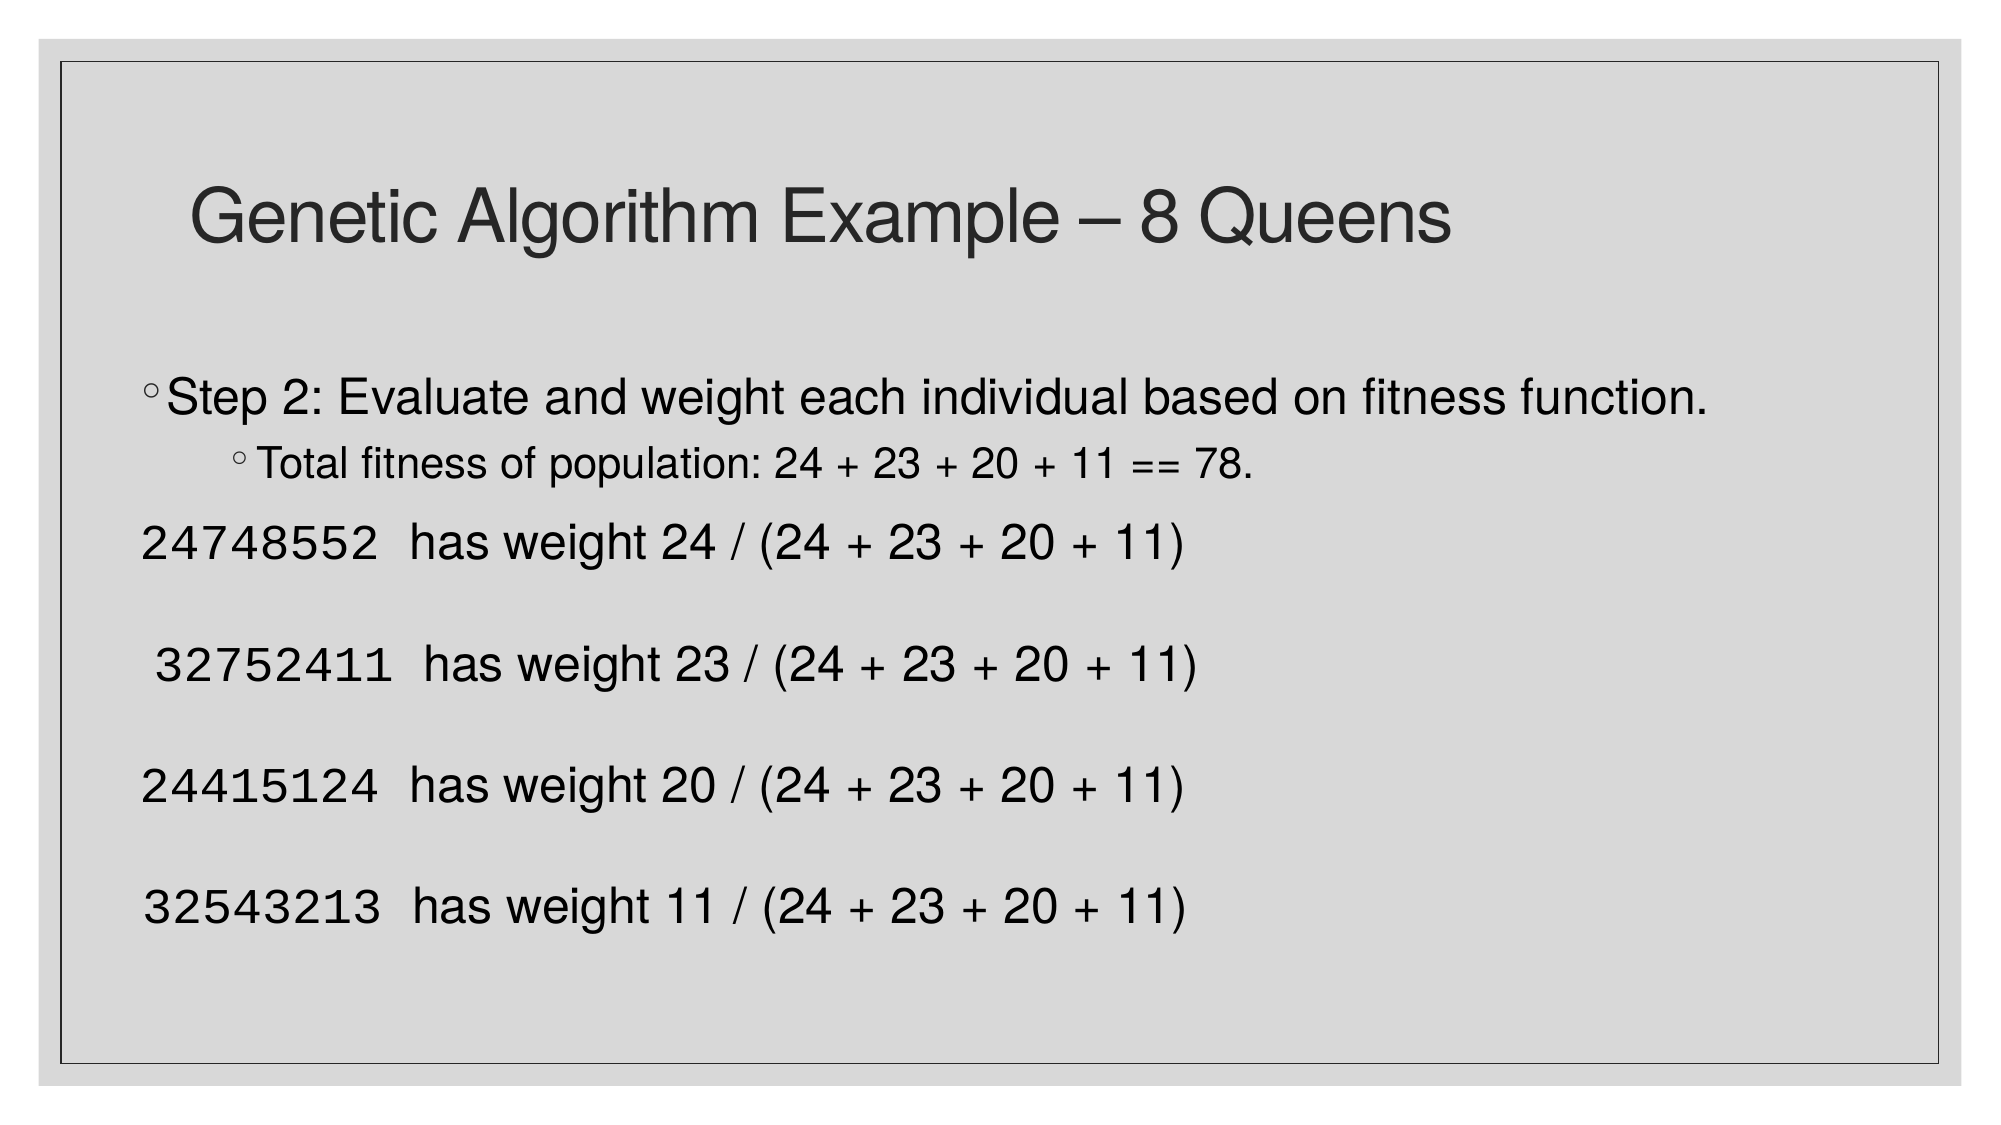

# Genetic Algorithm Example – 8 Queens
Step 2: Evaluate and weight each individual based on fitness function.
Total fitness of population: 24 + 23 + 20 + 11 == 78.

24748552 has weight 24 / (24 + 23 + 20 + 11)
32752411 has weight 23 / (24 + 23 + 20 + 11)
24415124 has weight 20 / (24 + 23 + 20 + 11)
32543213 has weight 11 / (24 + 23 + 20 + 11)